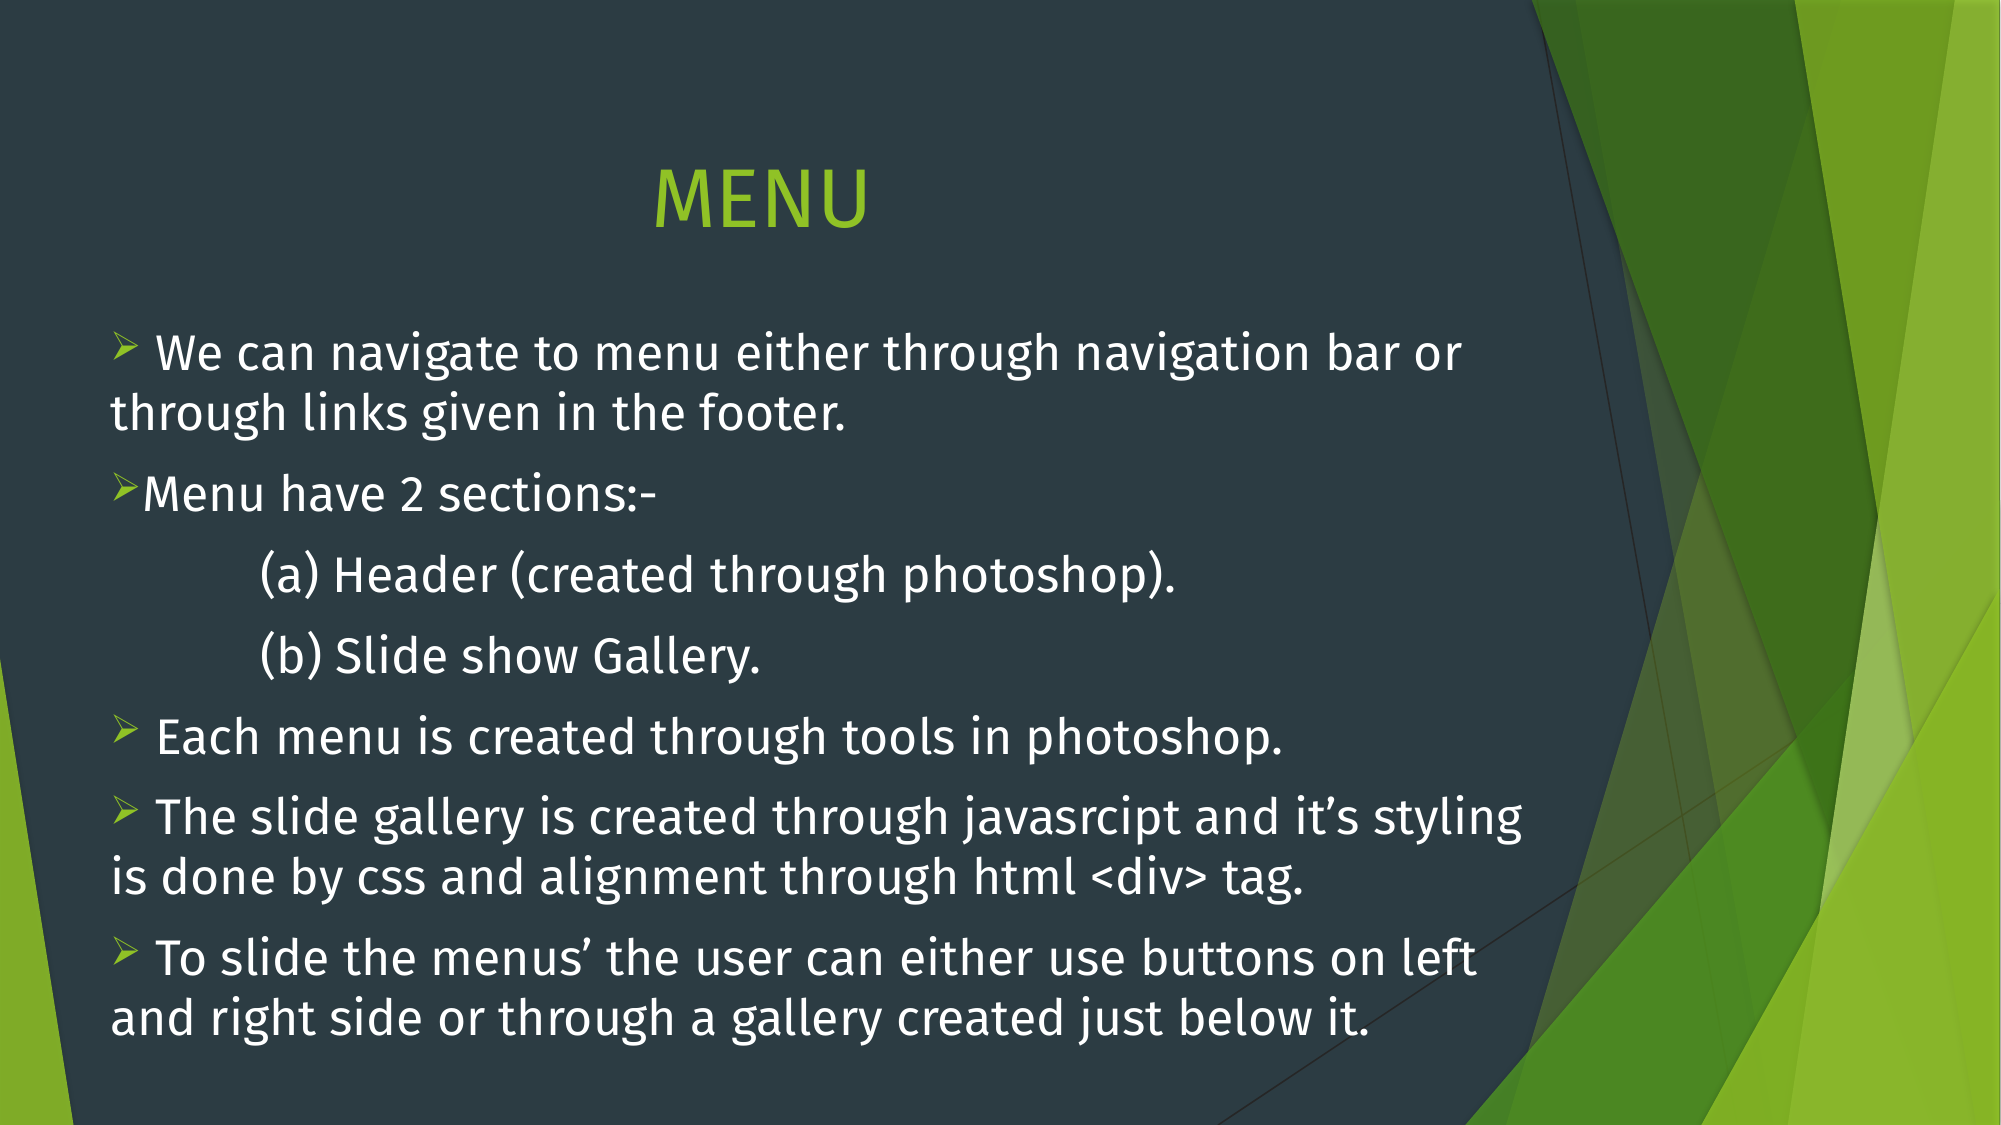

# MENU
 We can navigate to menu either through navigation bar or through links given in the footer.
Menu have 2 sections:-
	(a) Header (created through photoshop).
	(b) Slide show Gallery.
 Each menu is created through tools in photoshop.
 The slide gallery is created through javasrcipt and it’s styling is done by css and alignment through html <div> tag.
 To slide the menus’ the user can either use buttons on left and right side or through a gallery created just below it.